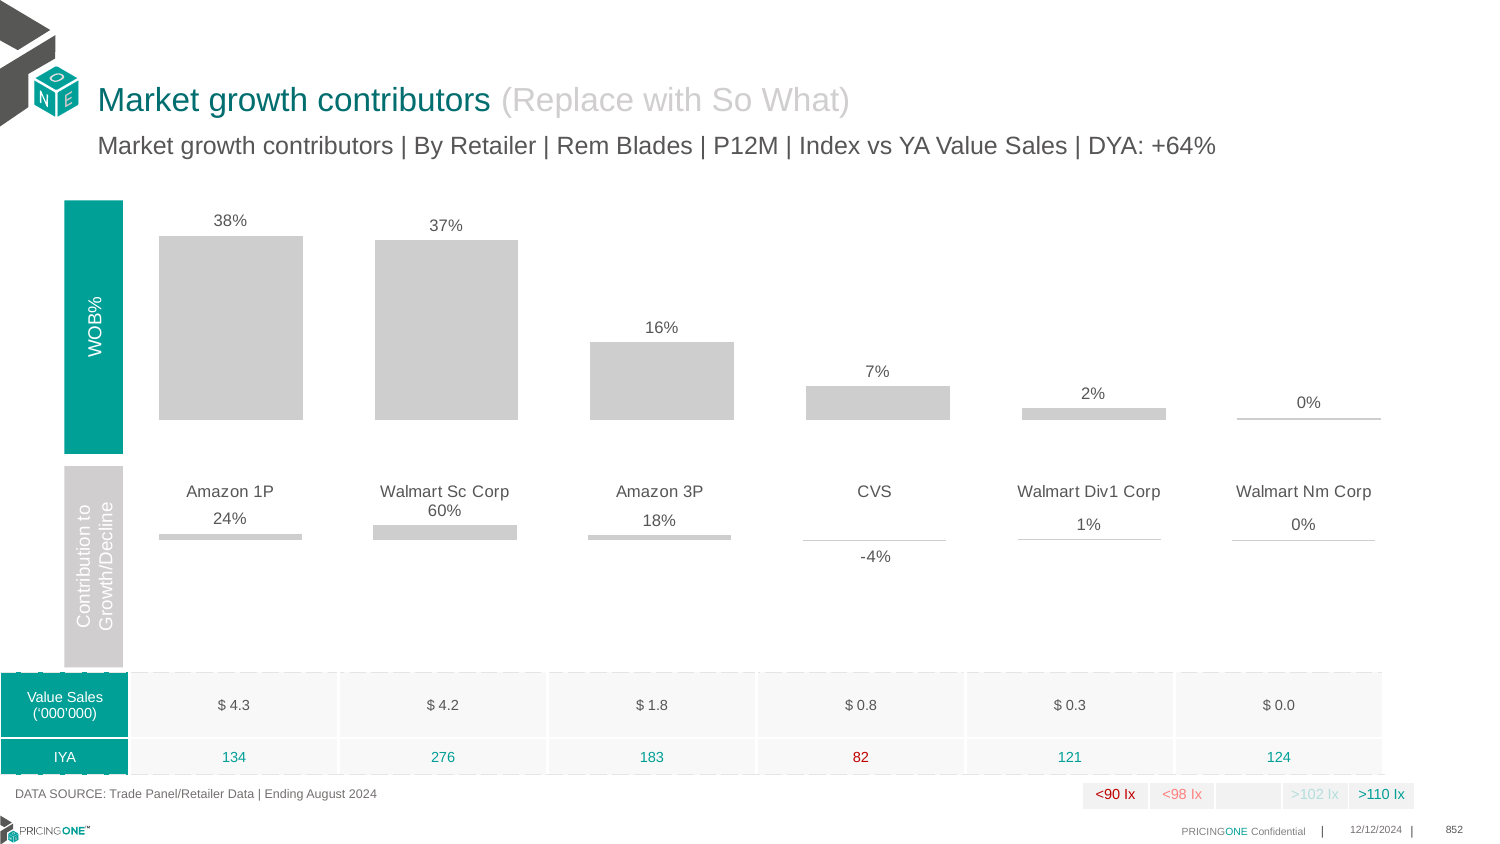

# Market growth contributors (Replace with So What)
Market growth contributors | By Retailer | Rem Blades | P12M | Index vs YA Value Sales | DYA: +64%

### Chart

| Category | WoB % |
|---|---|
| Amazon 1P | 0.3763666914688128 |
| Walmart Sc Corp | 0.36711117025219814 |
| Amazon 3P | 0.15873506050636846 |
| CVS | 0.0691096294619454 |
| Walmart Div1 Corp | 0.024275177823081973 |
| Walmart Nm Corp | 0.004402270487593228 |
WOB%

### Chart

| Category | Growth Contribution |
|---|---|
| Amazon 1P | 0.24403886898657837 |
| Walmart Sc Corp | 0.5985516739775658 |
| Amazon 3P | 0.1839577338170122 |
| CVS | -0.03957349825396754 |
| Walmart Div1 Corp | 0.01084957015526814 |
| Walmart Nm Corp | 0.0021756513175429956 |
Contribution to Growth/Decline
| Value Sales (‘000’000) | $ 4.3 | $ 4.2 | $ 1.8 | $ 0.8 | $ 0.3 | $ 0.0 |
| --- | --- | --- | --- | --- | --- | --- |
| IYA | 134 | 276 | 183 | 82 | 121 | 124 |
DATA SOURCE: Trade Panel/Retailer Data | Ending August 2024
| <90 Ix | <98 Ix |  | >102 Ix | >110 Ix |
| --- | --- | --- | --- | --- |

12/12/2024
852